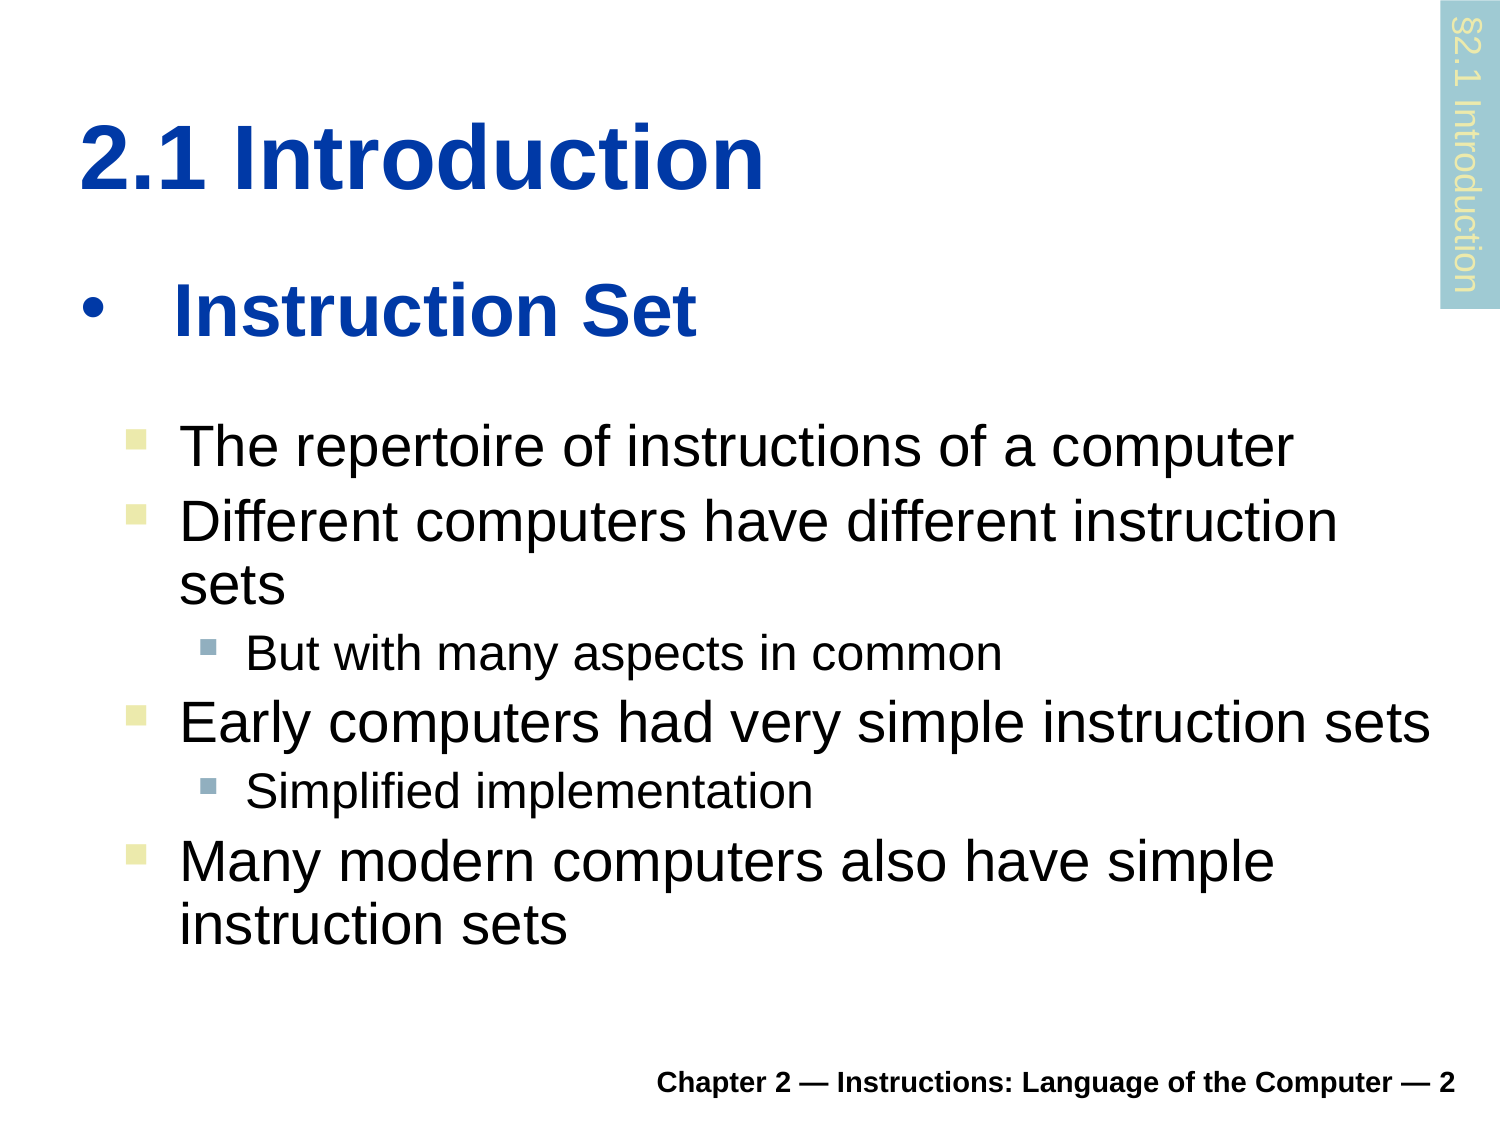

2.1 Introduction
§2.1 Introduction
# Instruction Set
The repertoire of instructions of a computer
Different computers have different instruction sets
But with many aspects in common
Early computers had very simple instruction sets
Simplified implementation
Many modern computers also have simple instruction sets
Chapter 2 — Instructions: Language of the Computer — 2